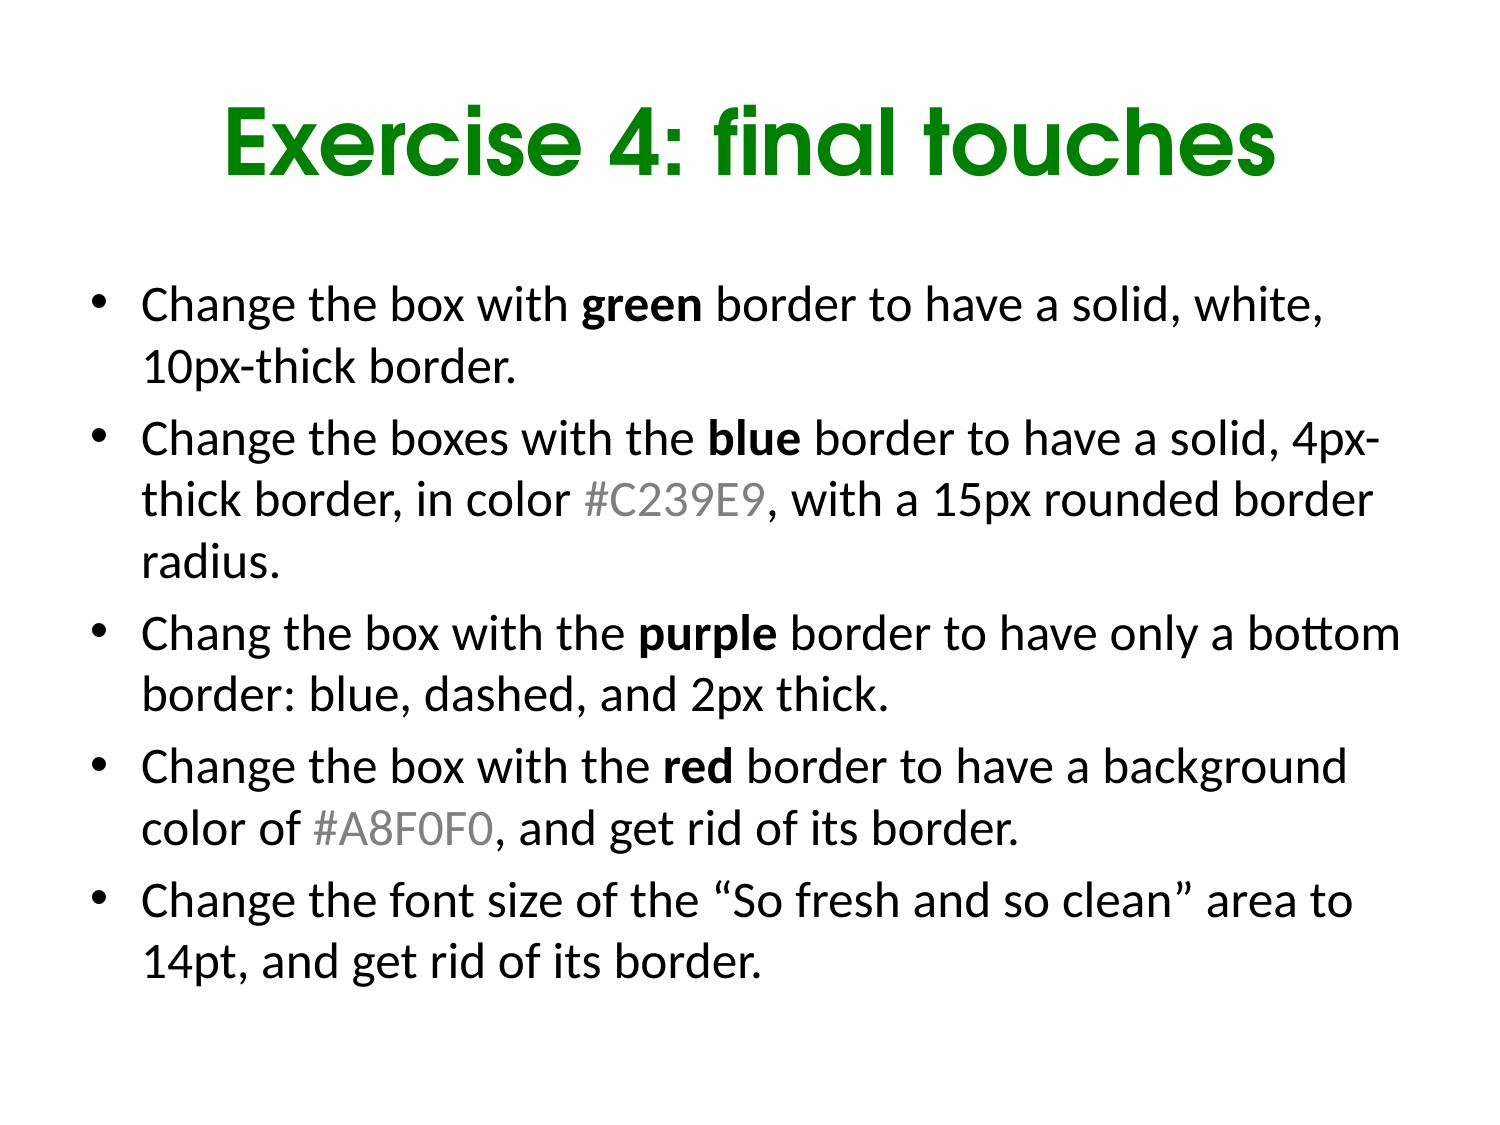

# Exercise 4: final touches
Change the box with green border to have a solid, white, 10px-thick border.
Change the boxes with the blue border to have a solid, 4px-thick border, in color #C239E9, with a 15px rounded border radius.
Chang the box with the purple border to have only a bottom border: blue, dashed, and 2px thick.
Change the box with the red border to have a background color of #A8F0F0, and get rid of its border.
Change the font size of the “So fresh and so clean” area to 14pt, and get rid of its border.